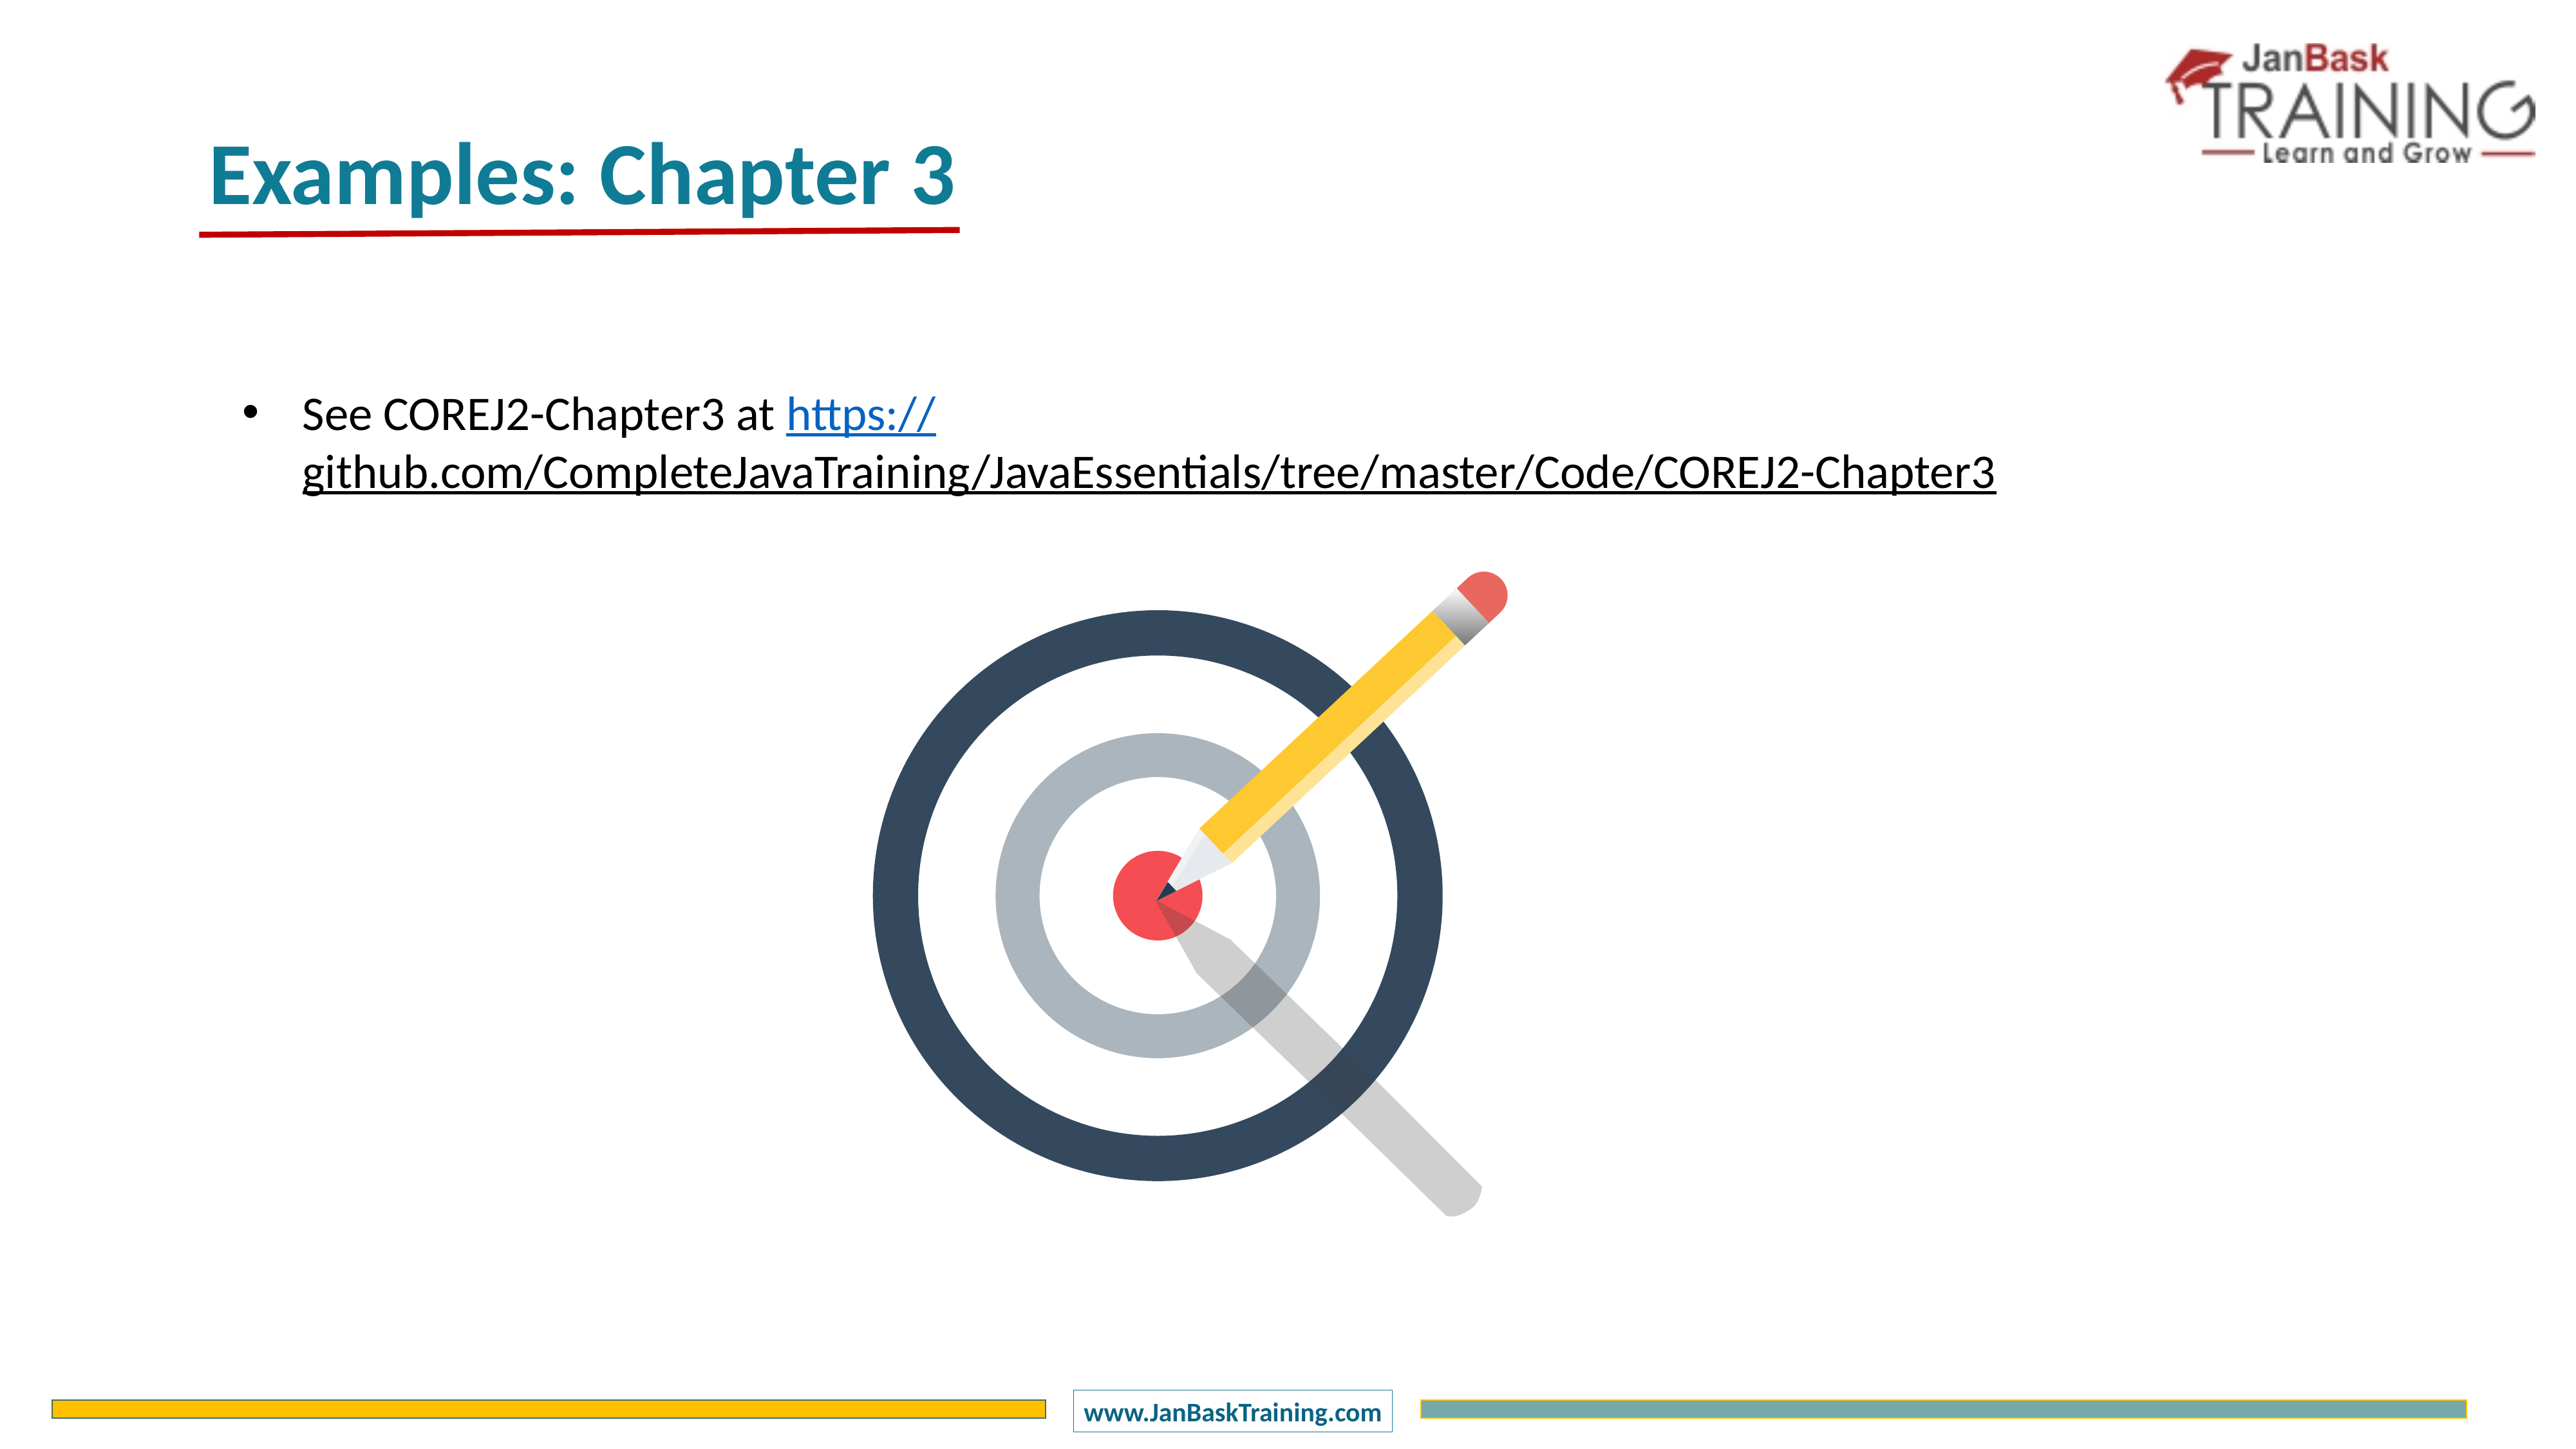

Examples: Chapter 3
See COREJ2-Chapter3 at https://github.com/CompleteJavaTraining/JavaEssentials/tree/master/Code/COREJ2-Chapter3